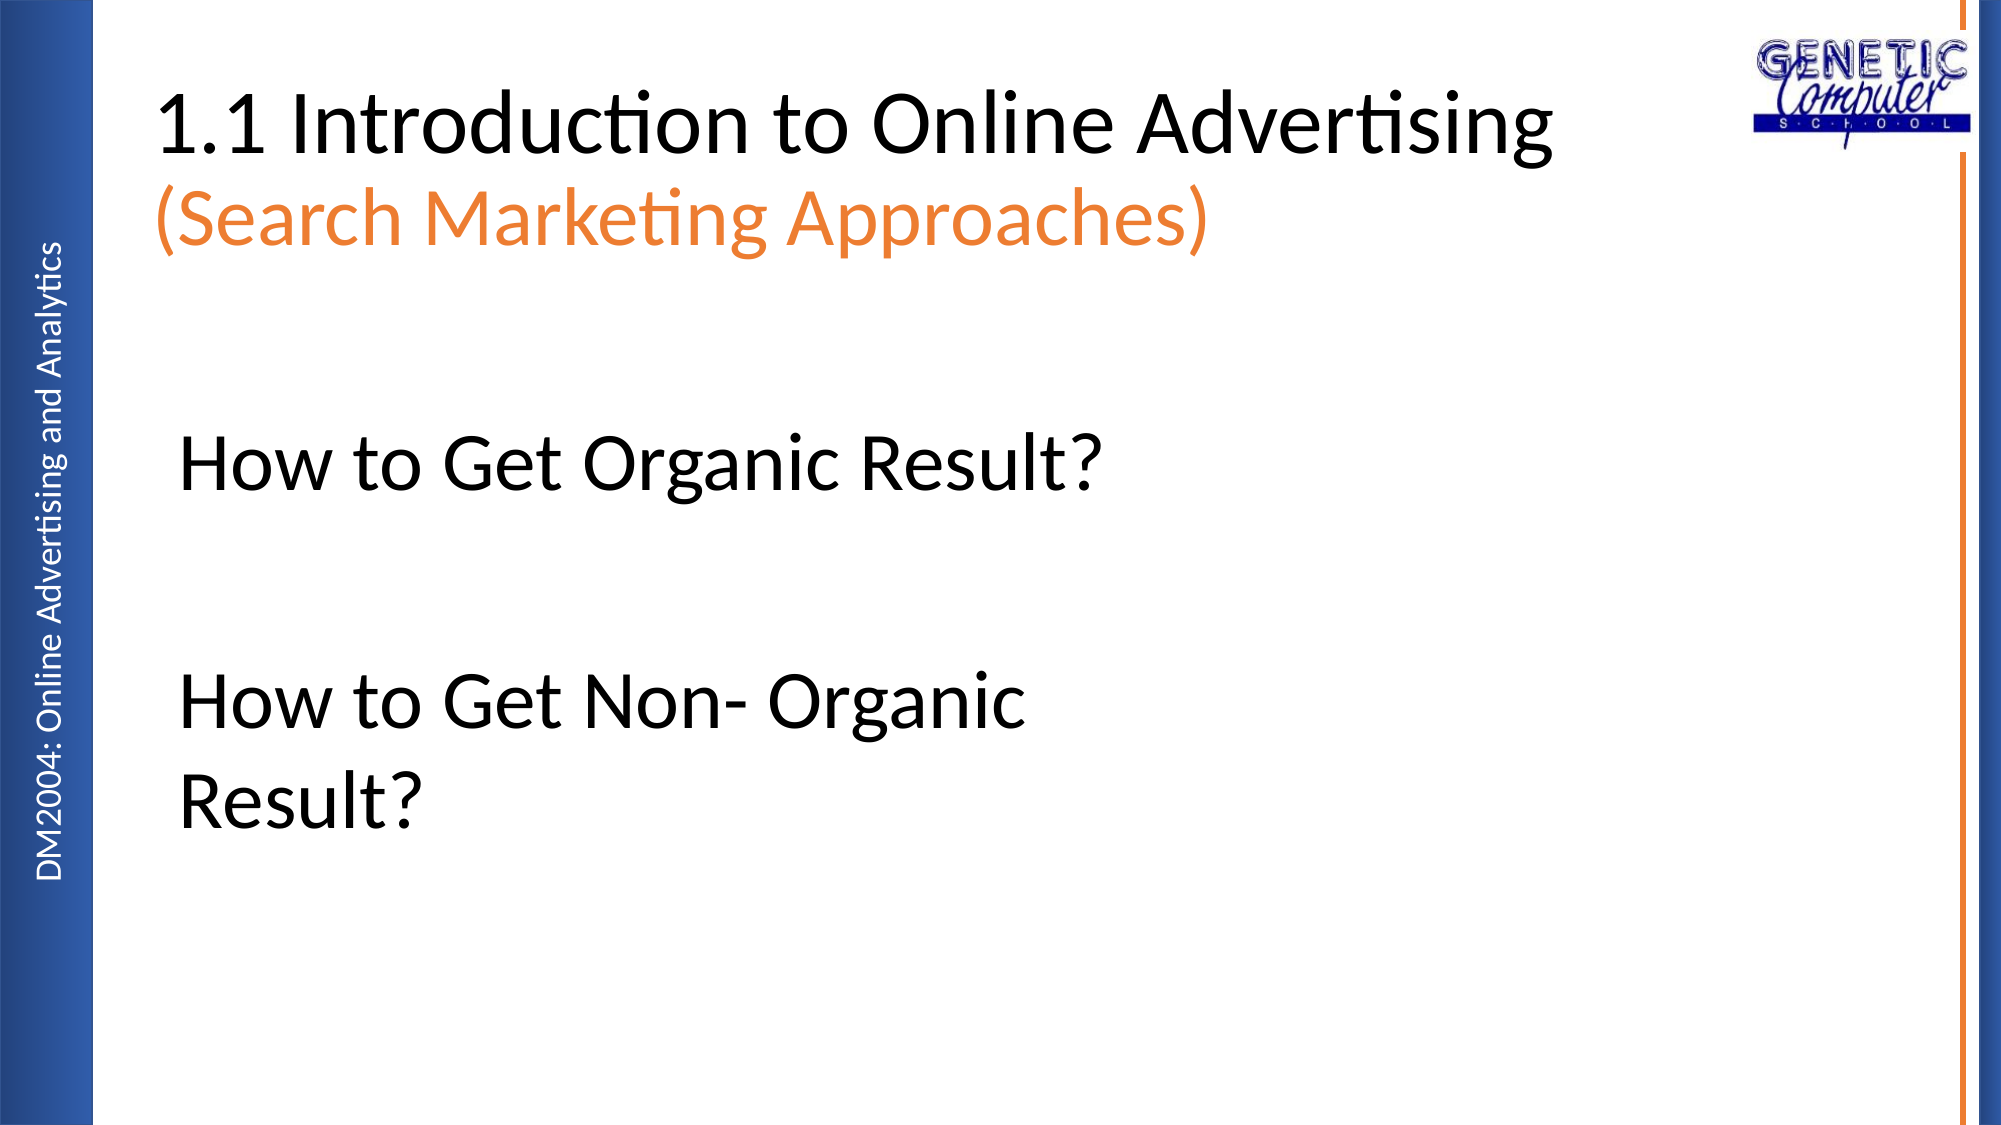

# 1.1 Introduction to Online Advertising (Search Marketing Approaches)
How to Get Organic Result?
How to Get Non- Organic Result?